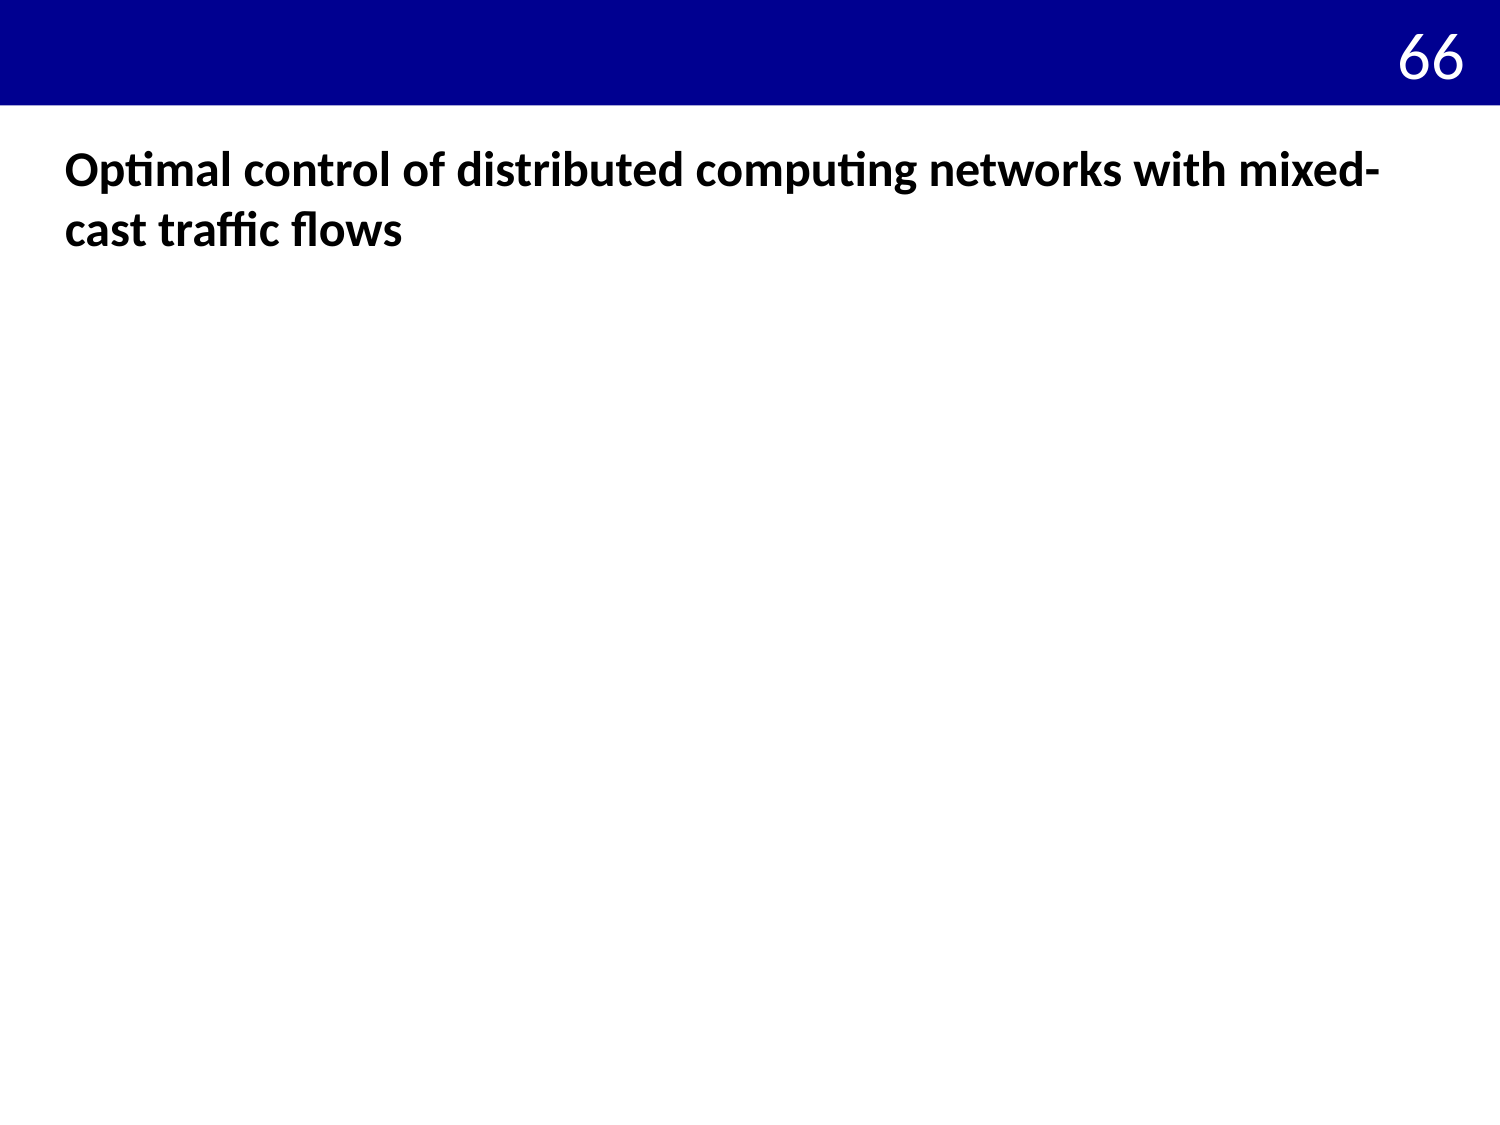

#
66
Optimal control of distributed computing networks with mixed-cast traffic flows